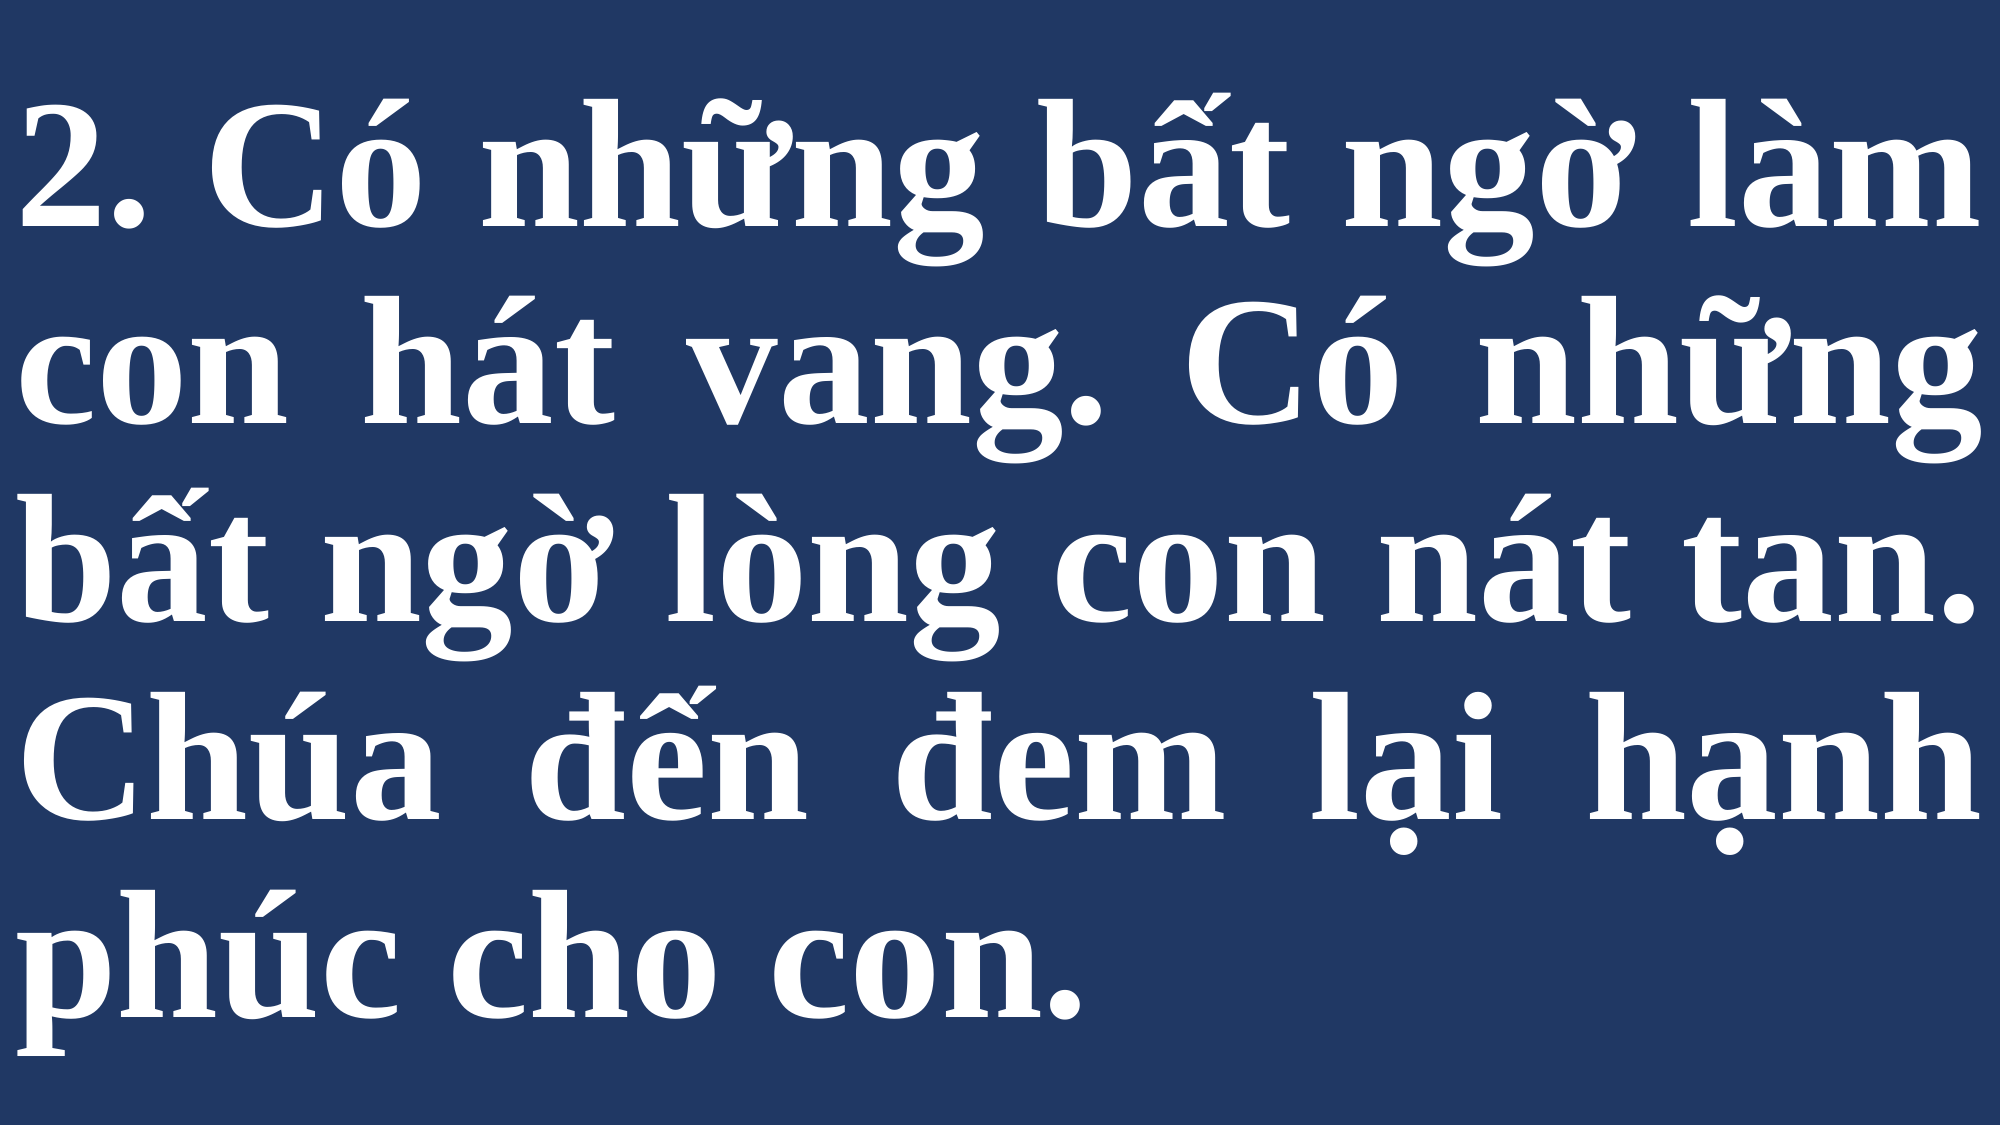

# 2. Có những bất ngờ làm con hát vang. Có những bất ngờ lòng con nát tan. Chúa đến đem lại hạnh phúc cho con.